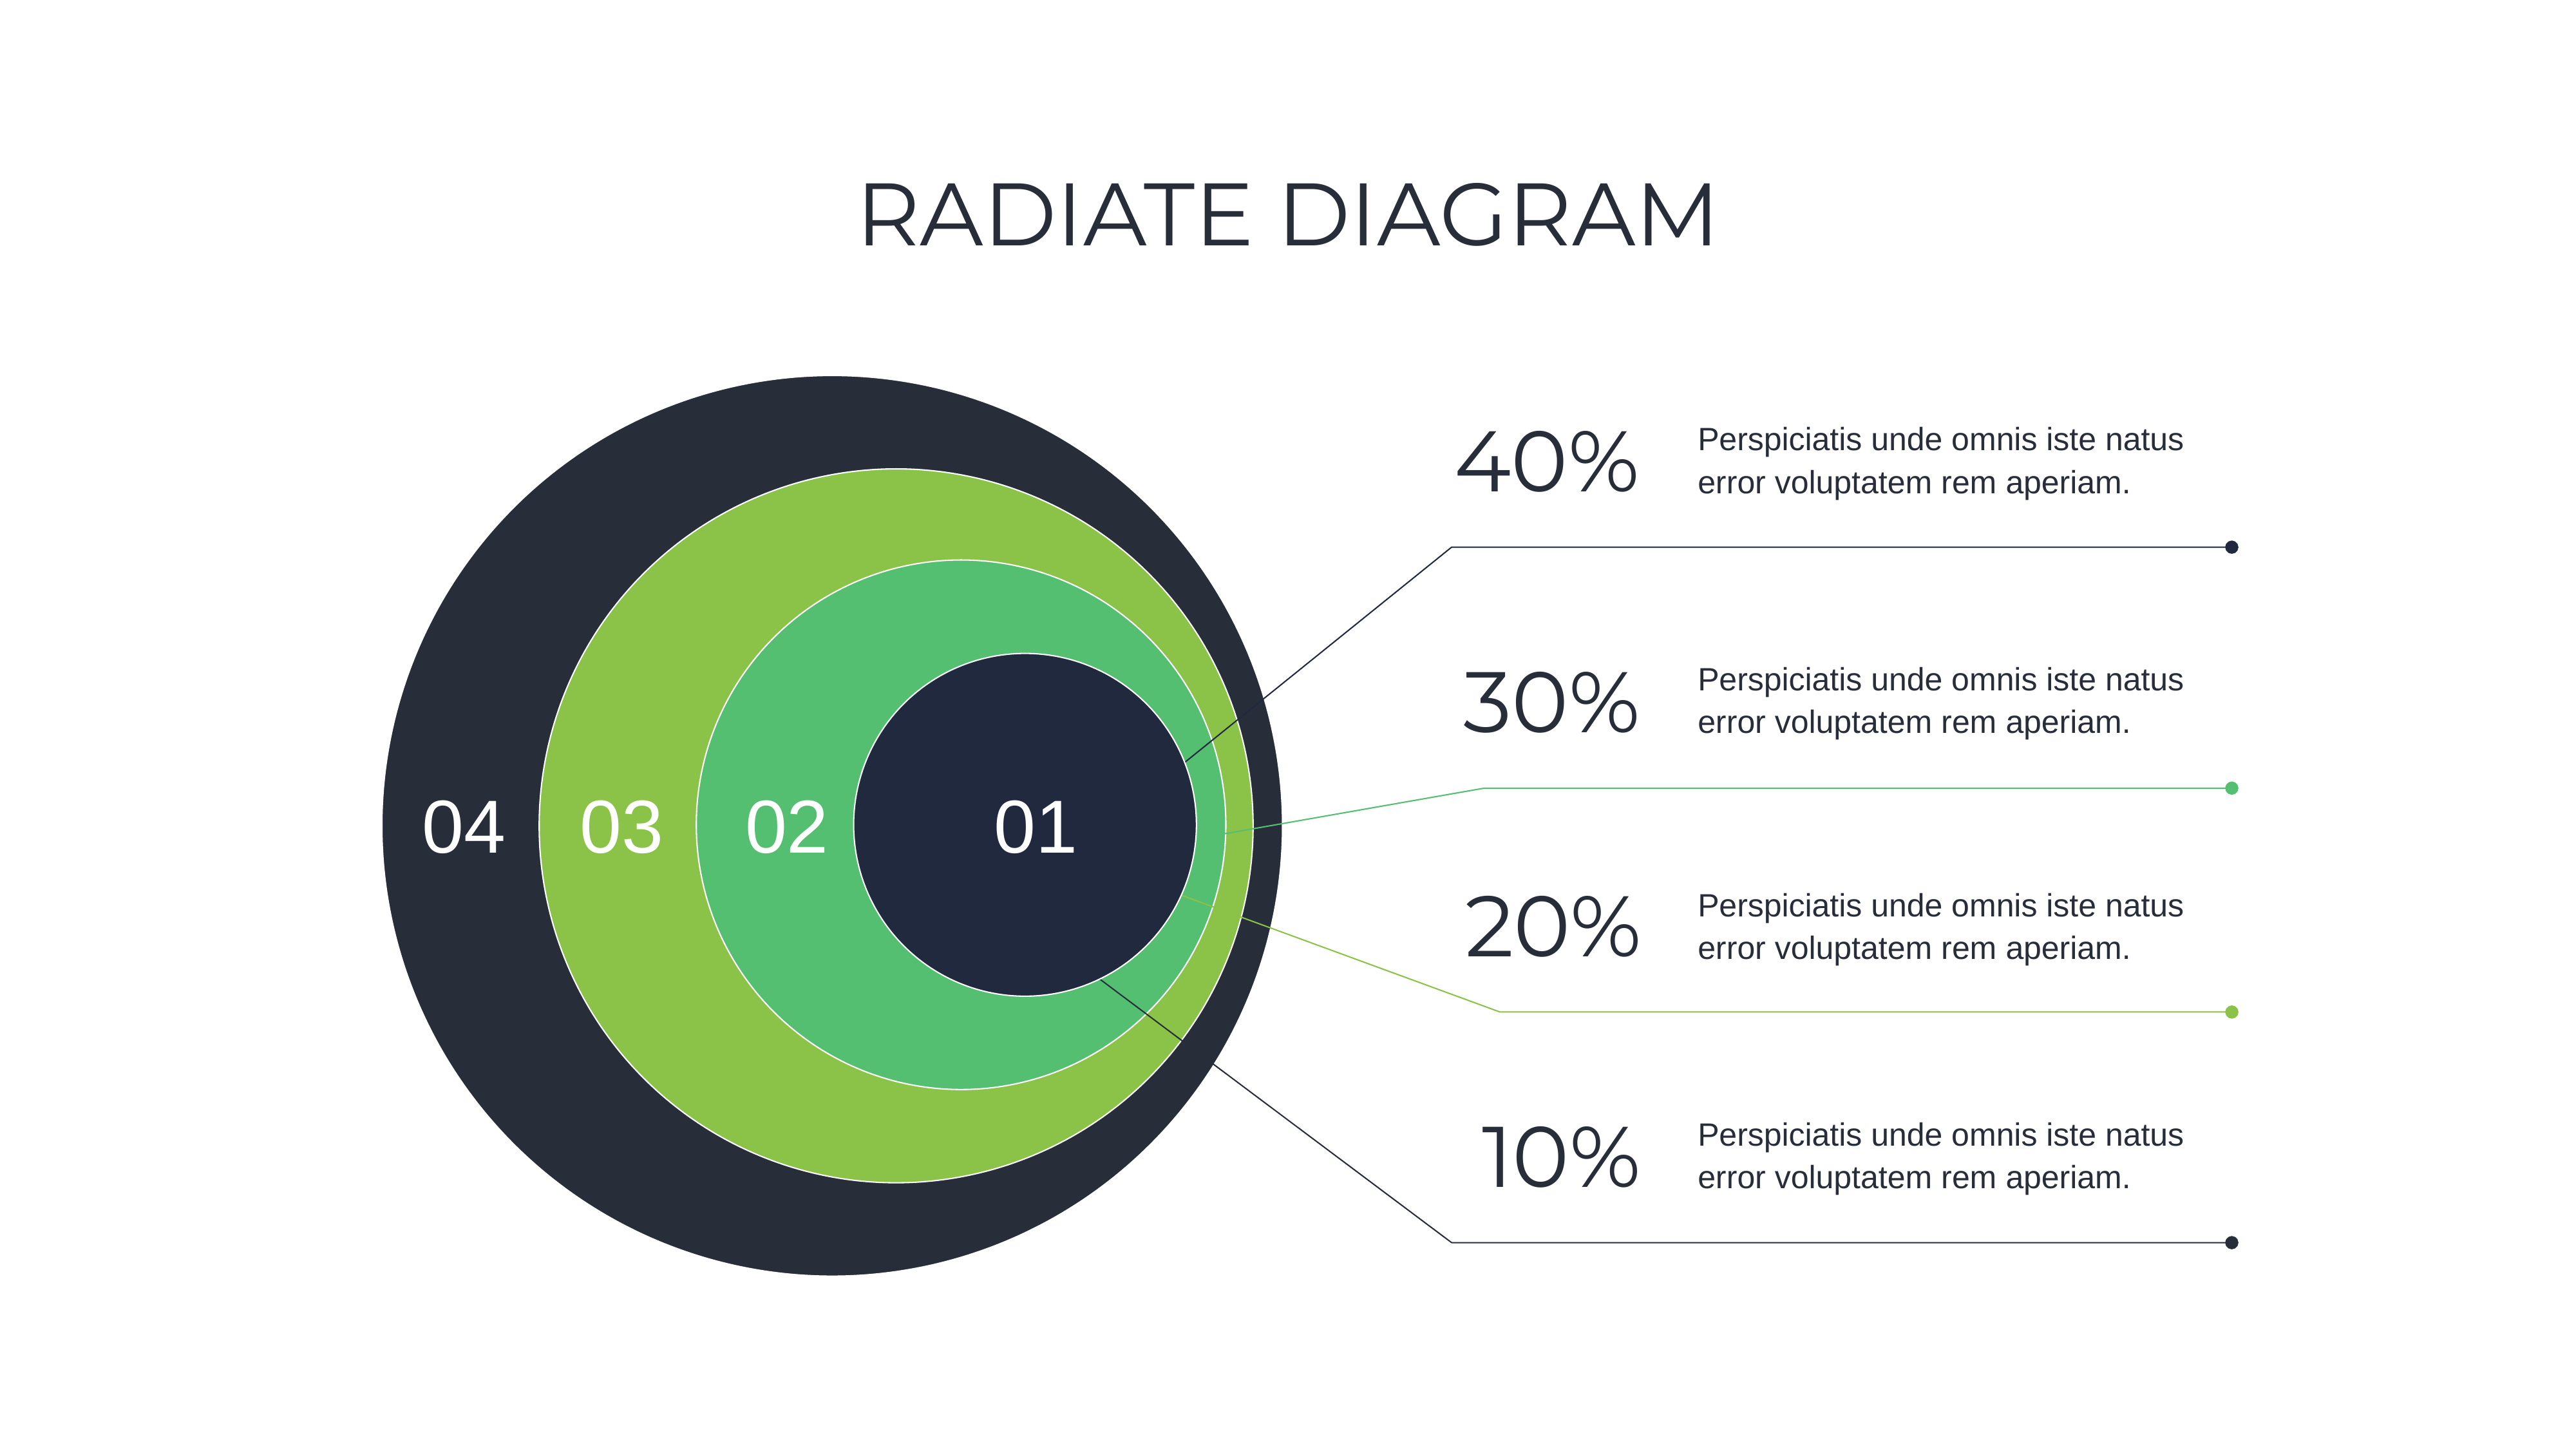

# RADIATE DIAGRAM

40%
Perspiciatis unde omnis iste natus error voluptatem rem aperiam.

30%
Perspiciatis unde omnis iste natus error voluptatem rem aperiam.

04
03
02
01

20%
Perspiciatis unde omnis iste natus error voluptatem rem aperiam.
10%
Perspiciatis unde omnis iste natus error voluptatem rem aperiam.